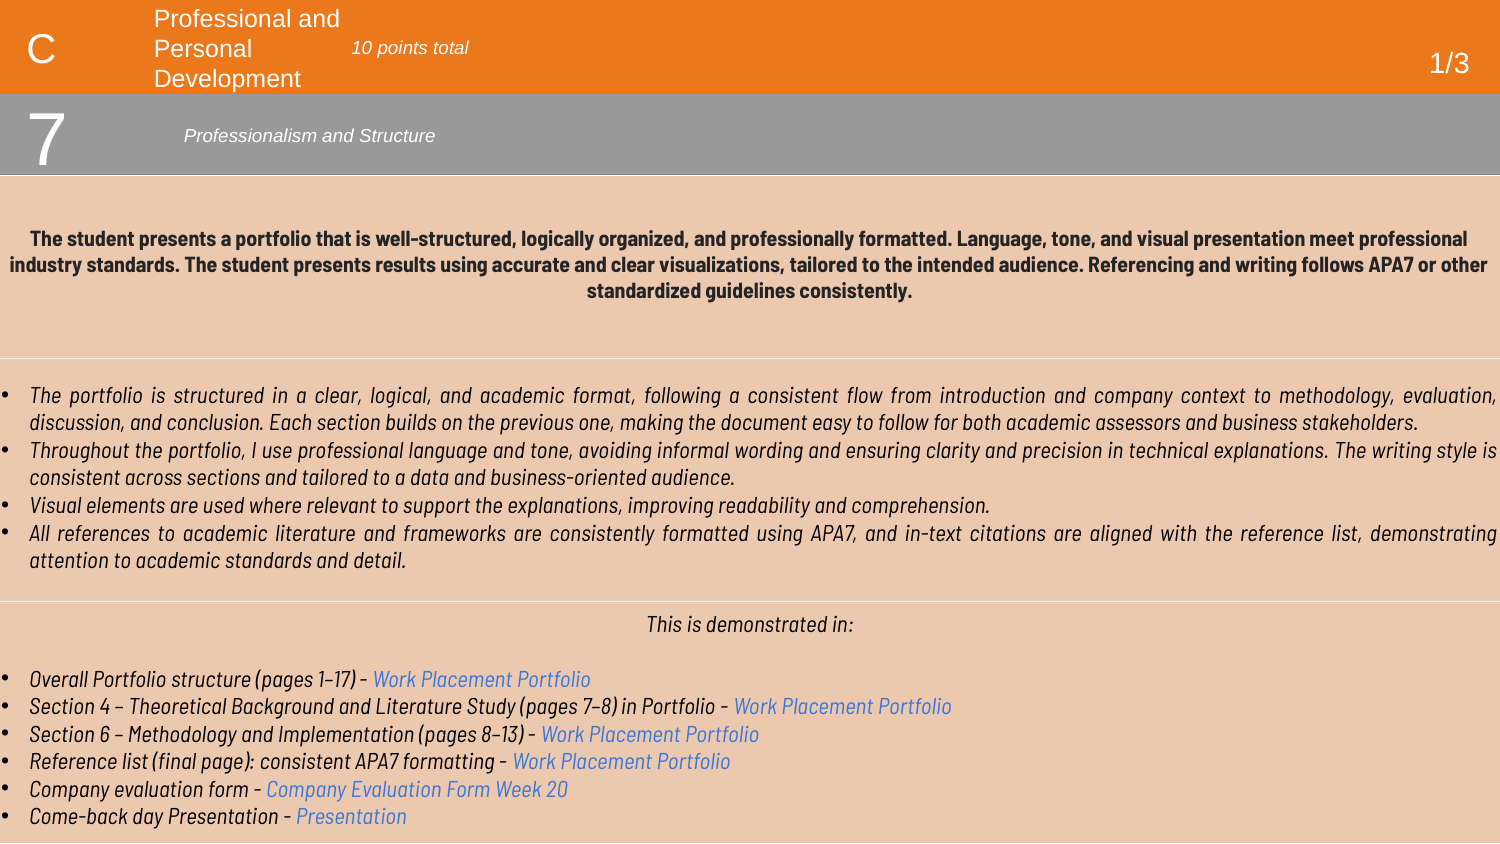

# C
Professional and Personal Development
10 points total
1/3
7
Professionalism and Structure
| The student presents a portfolio that is well-structured, logically organized, and professionally formatted. Language, tone, and visual presentation meet professional industry standards. The student presents results using accurate and clear visualizations, tailored to the intended audience. Referencing and writing follows APA7 or other standardized guidelines consistently. |
| --- |
| The portfolio is structured in a clear, logical, and academic format, following a consistent flow from introduction and company context to methodology, evaluation, discussion, and conclusion. Each section builds on the previous one, making the document easy to follow for both academic assessors and business stakeholders. Throughout the portfolio, I use professional language and tone, avoiding informal wording and ensuring clarity and precision in technical explanations. The writing style is consistent across sections and tailored to a data and business-oriented audience. Visual elements are used where relevant to support the explanations, improving readability and comprehension. All references to academic literature and frameworks are consistently formatted using APA7, and in-text citations are aligned with the reference list, demonstrating attention to academic standards and detail. |
| This is demonstrated in: Overall Portfolio structure (pages 1–17) - Work Placement Portfolio Section 4 – Theoretical Background and Literature Study (pages 7–8) in Portfolio - Work Placement Portfolio Section 6 – Methodology and Implementation (pages 8–13) - Work Placement Portfolio Reference list (final page): consistent APA7 formatting - Work Placement Portfolio Company evaluation form - Company Evaluation Form Week 20 Come-back day Presentation - Presentation |